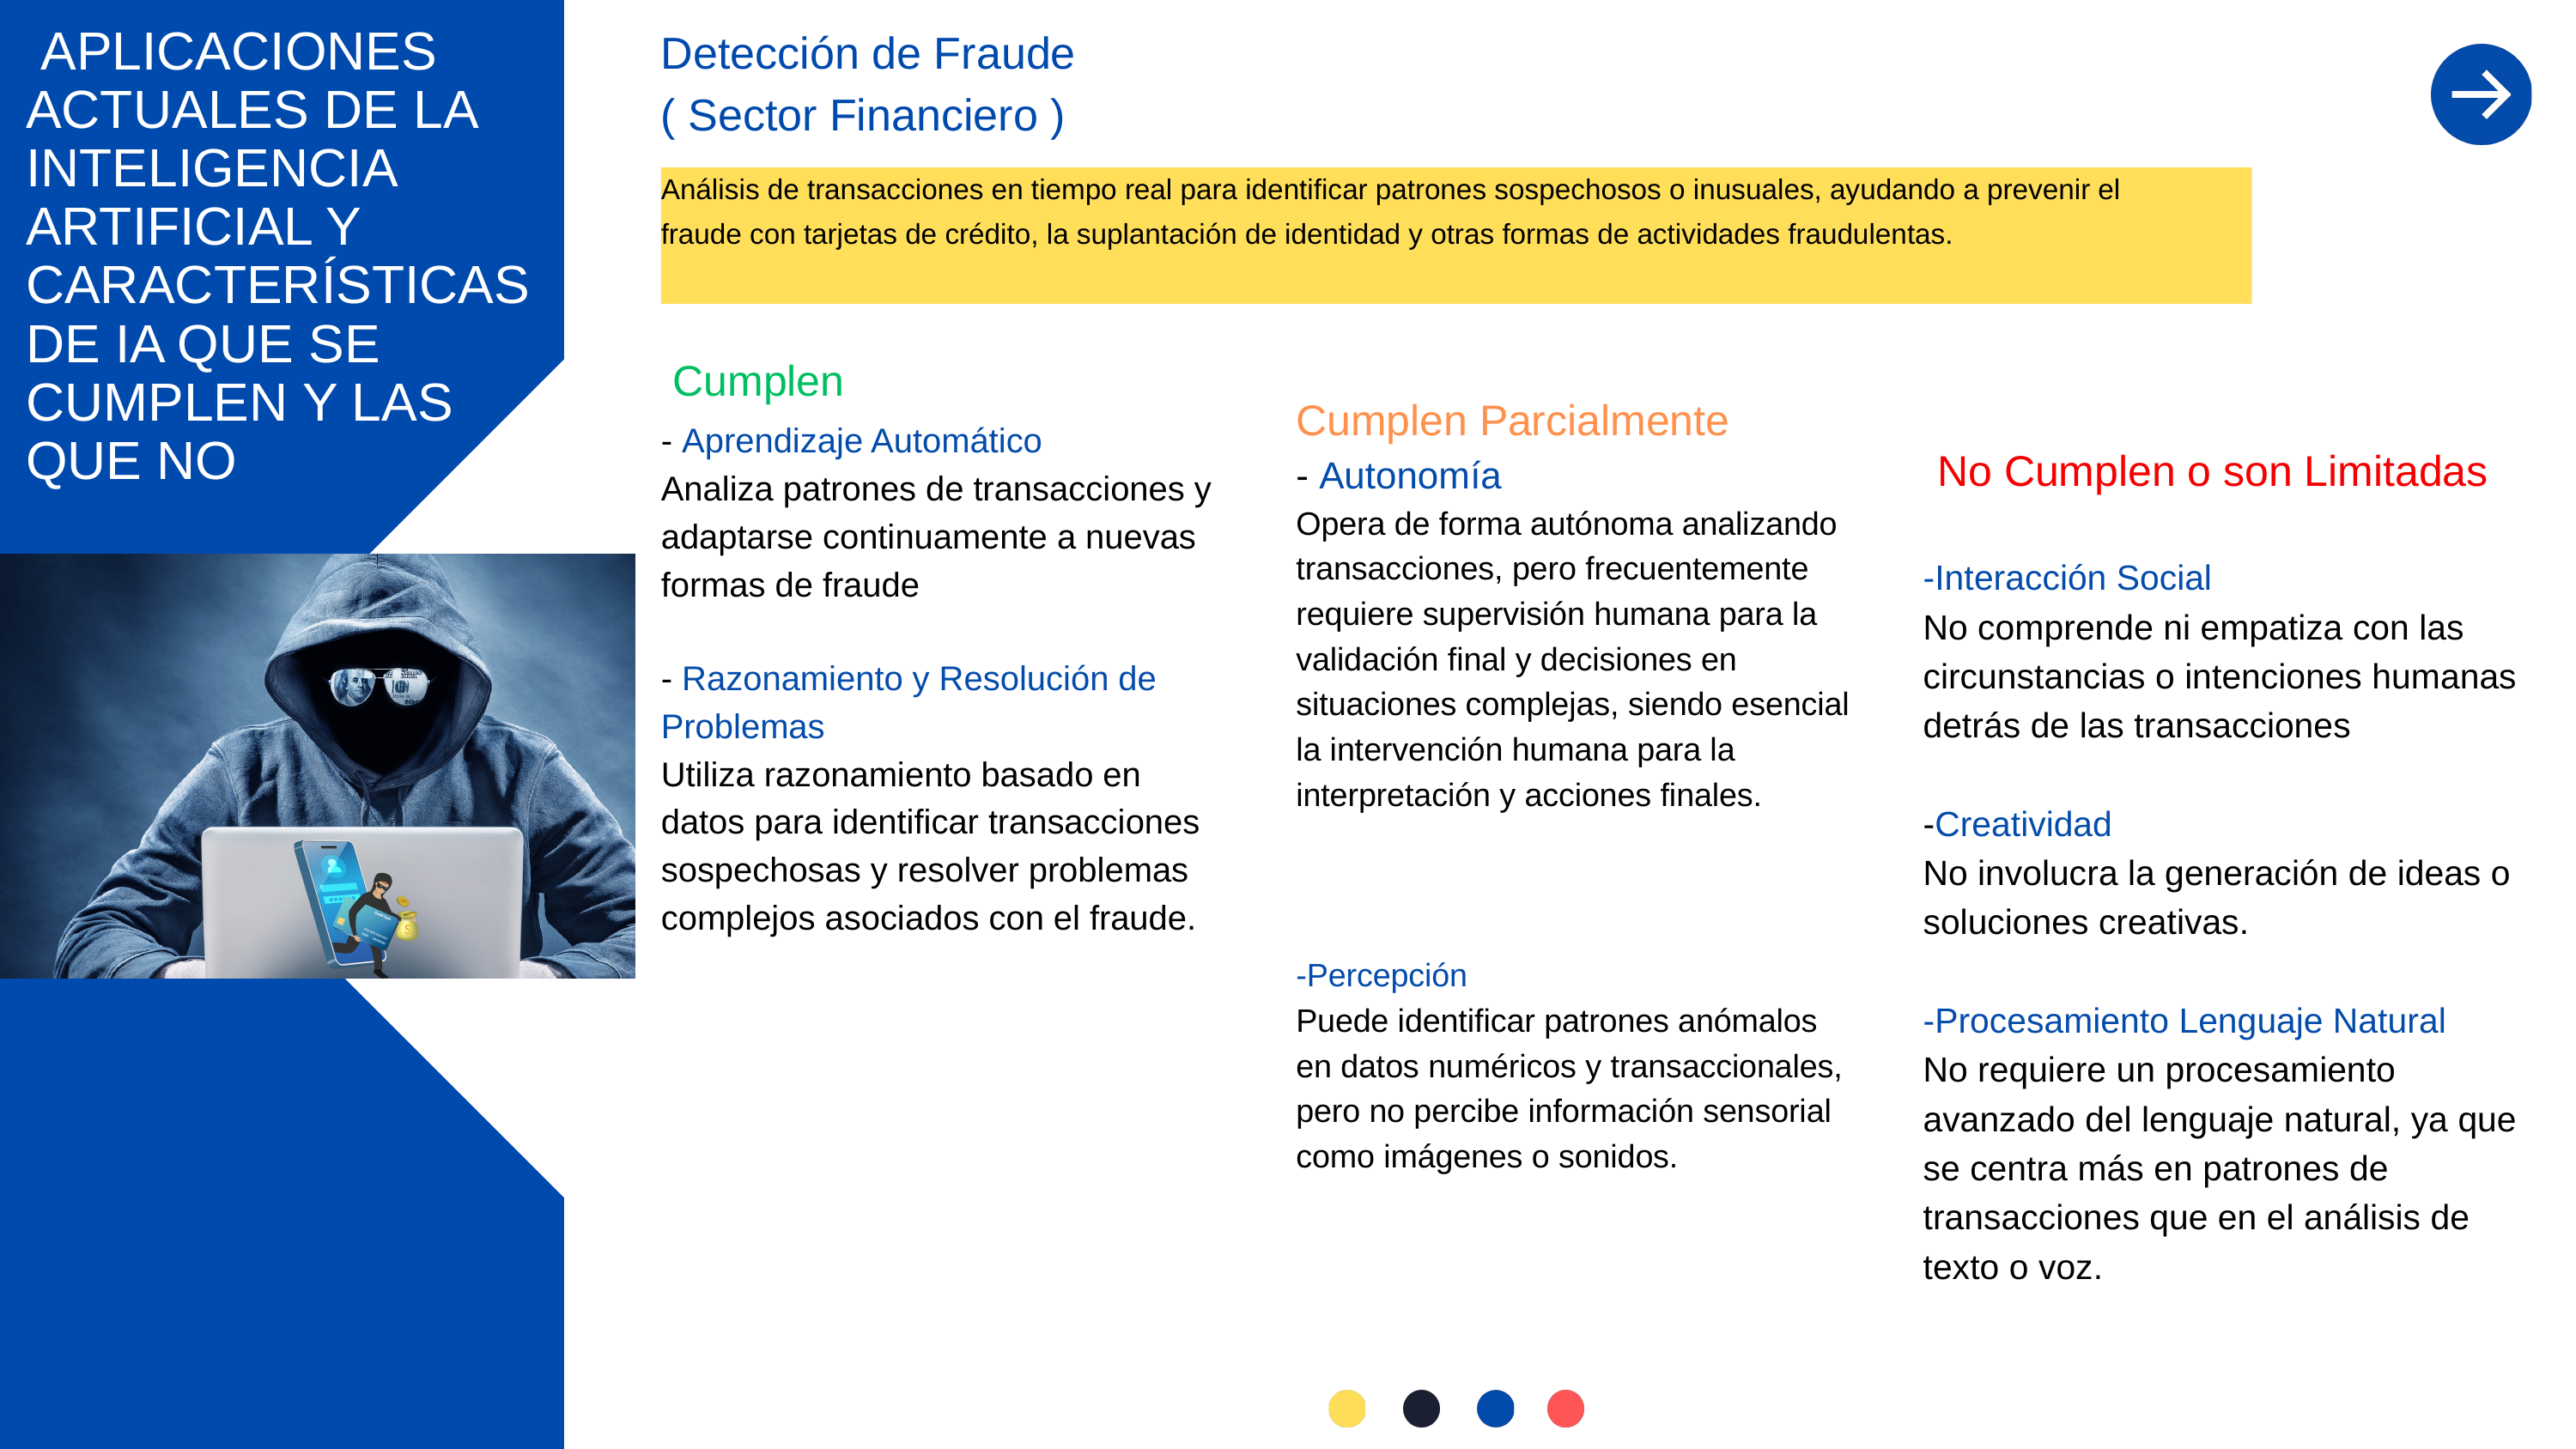

Detección de Fraude
( Sector Financiero )

 APLICACIONES ACTUALES DE LA INTELIGENCIA ARTIFICIAL Y CARACTERÍSTICAS DE IA QUE SE CUMPLEN Y LAS QUE NO

Análisis de transacciones en tiempo real para identificar patrones sospechosos o inusuales, ayudando a prevenir el fraude con tarjetas de crédito, la suplantación de identidad y otras formas de actividades fraudulentas.

 Cumplen
Cumplen Parcialmente
- Aprendizaje Automático
Analiza patrones de transacciones y adaptarse continuamente a nuevas formas de fraude

- Razonamiento y Resolución de Problemas
Utiliza razonamiento basado en datos para identificar transacciones sospechosas y resolver problemas complejos asociados con el fraude.

No Cumplen o son Limitadas
- Autonomía
Opera de forma autónoma analizando transacciones, pero frecuentemente requiere supervisión humana para la validación final y decisiones en situaciones complejas, siendo esencial la intervención humana para la interpretación y acciones finales.

-Percepción
Puede identificar patrones anómalos en datos numéricos y transaccionales, pero no percibe información sensorial como imágenes o sonidos.

-Interacción Social
No comprende ni empatiza con las circunstancias o intenciones humanas detrás de las transacciones

-Creatividad
No involucra la generación de ideas o soluciones creativas.

-Procesamiento Lenguaje Natural
No requiere un procesamiento avanzado del lenguaje natural, ya que se centra más en patrones de transacciones que en el análisis de texto o voz.